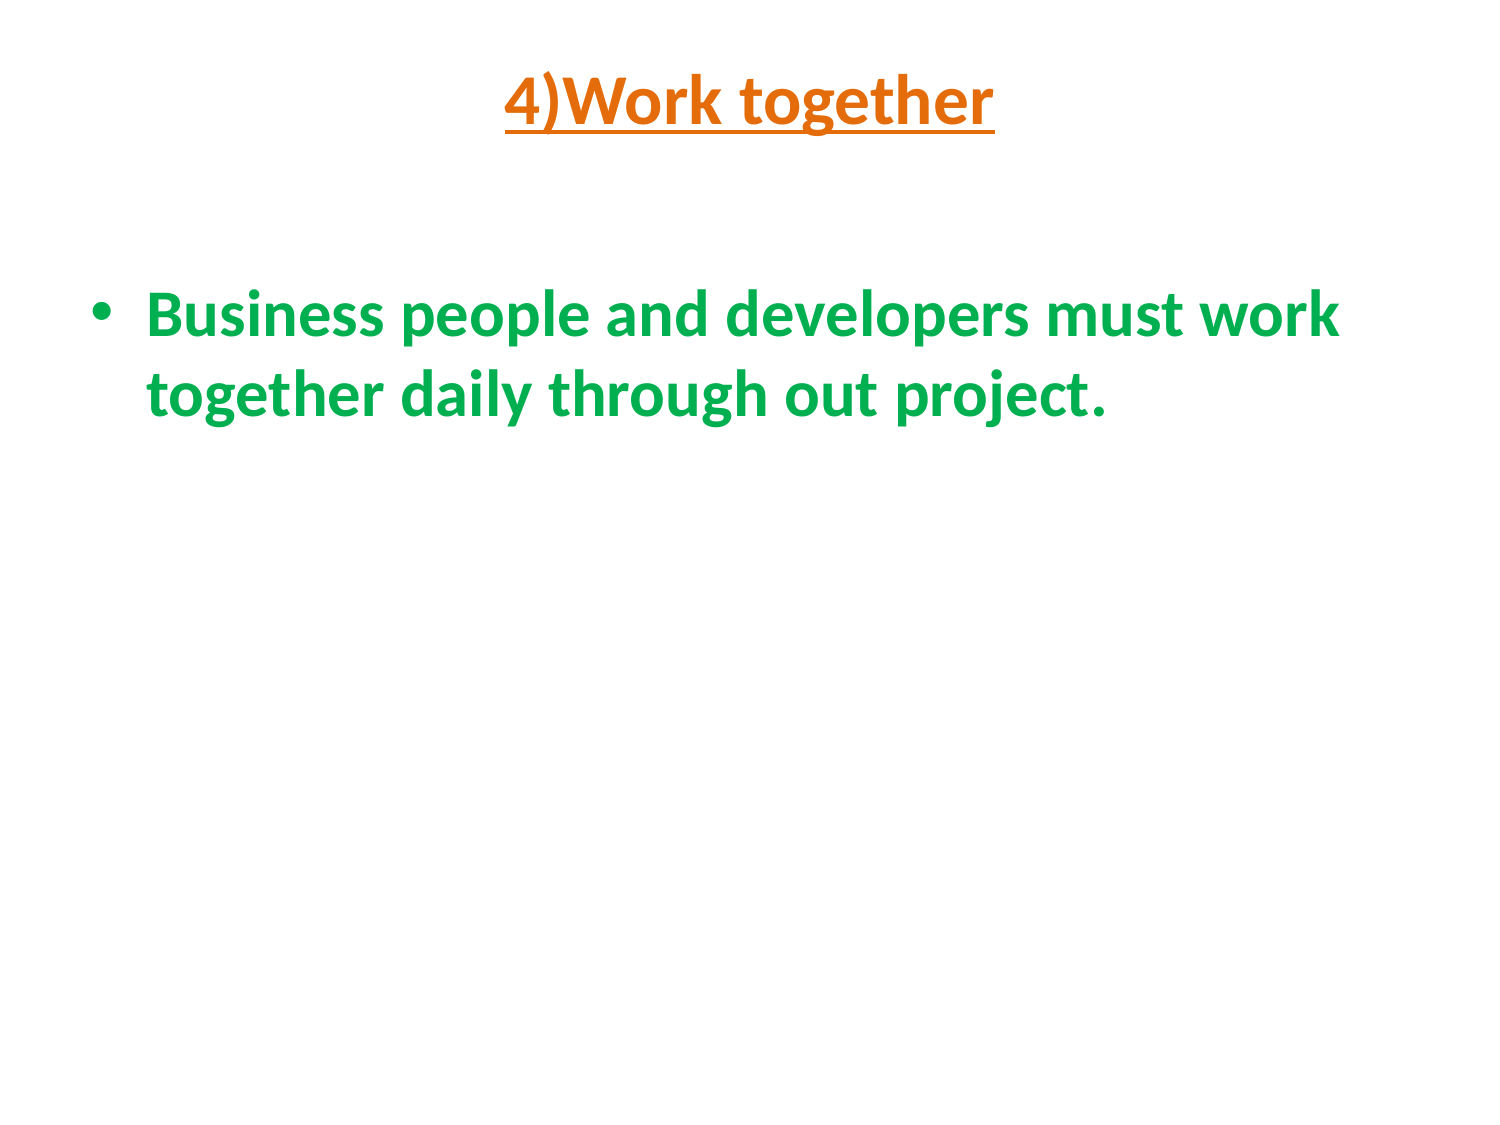

# 4)Work together
Business people and developers must work together daily through out project.